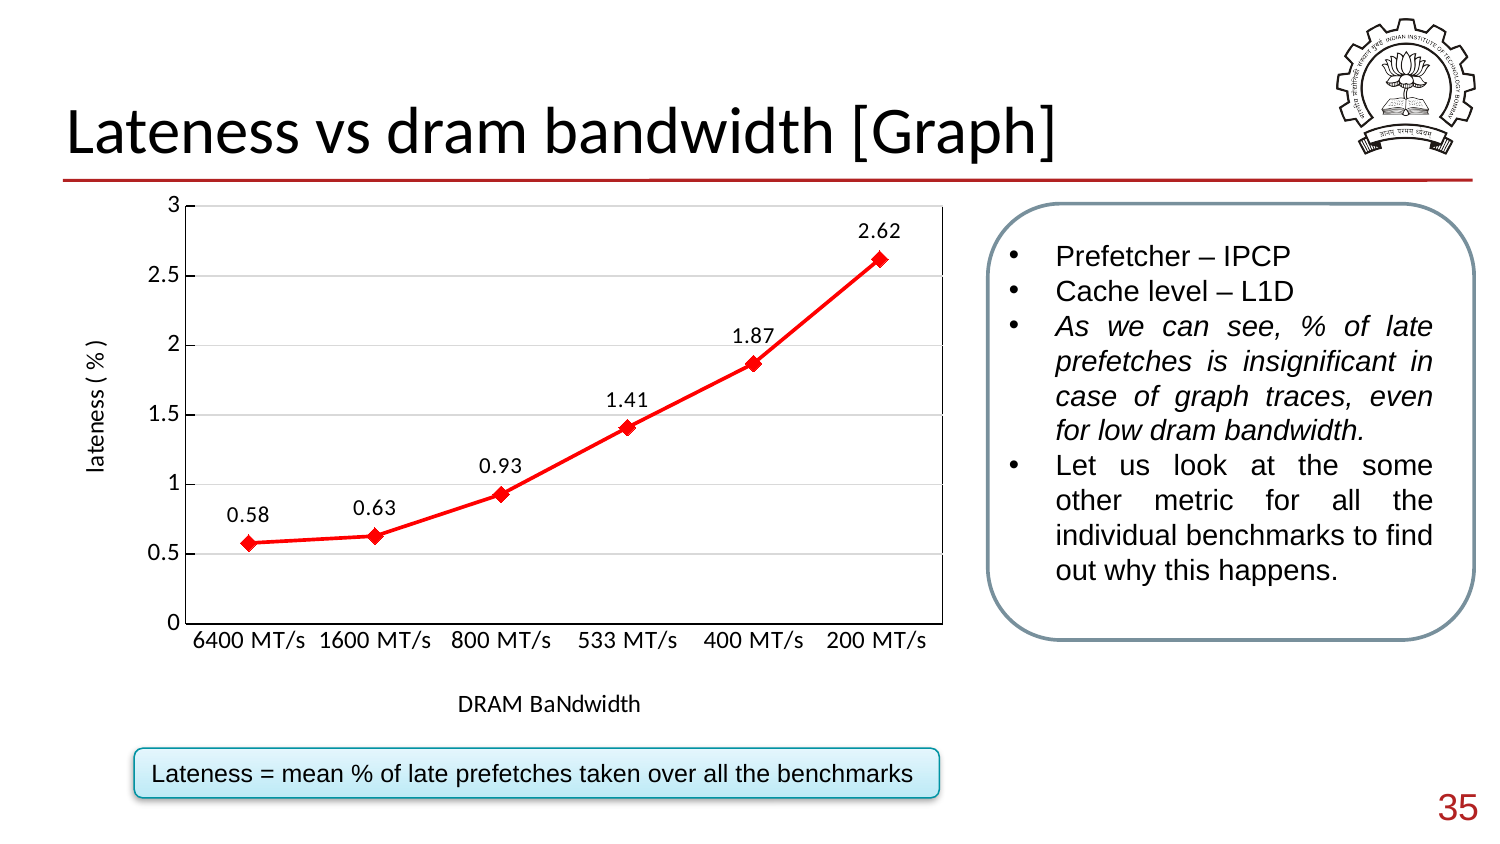

# Lateness vs dram bandwidth [Graph]

### Chart

| Category | lateness |
|---|---|
| 6400 MT/s | 0.58 |
| 1600 MT/s | 0.63 |
| 800 MT/s | 0.93 |
| 533 MT/s | 1.41 |
| 400 MT/s | 1.87 |
| 200 MT/s  | 2.62 |
Prefetcher – IPCP
Cache level – L1D
As we can see, % of late prefetches is insignificant in case of graph traces, even for low dram bandwidth.
Let us look at the some other metric for all the individual benchmarks to find out why this happens.
Lateness = mean % of late prefetches taken over all the benchmarks
35